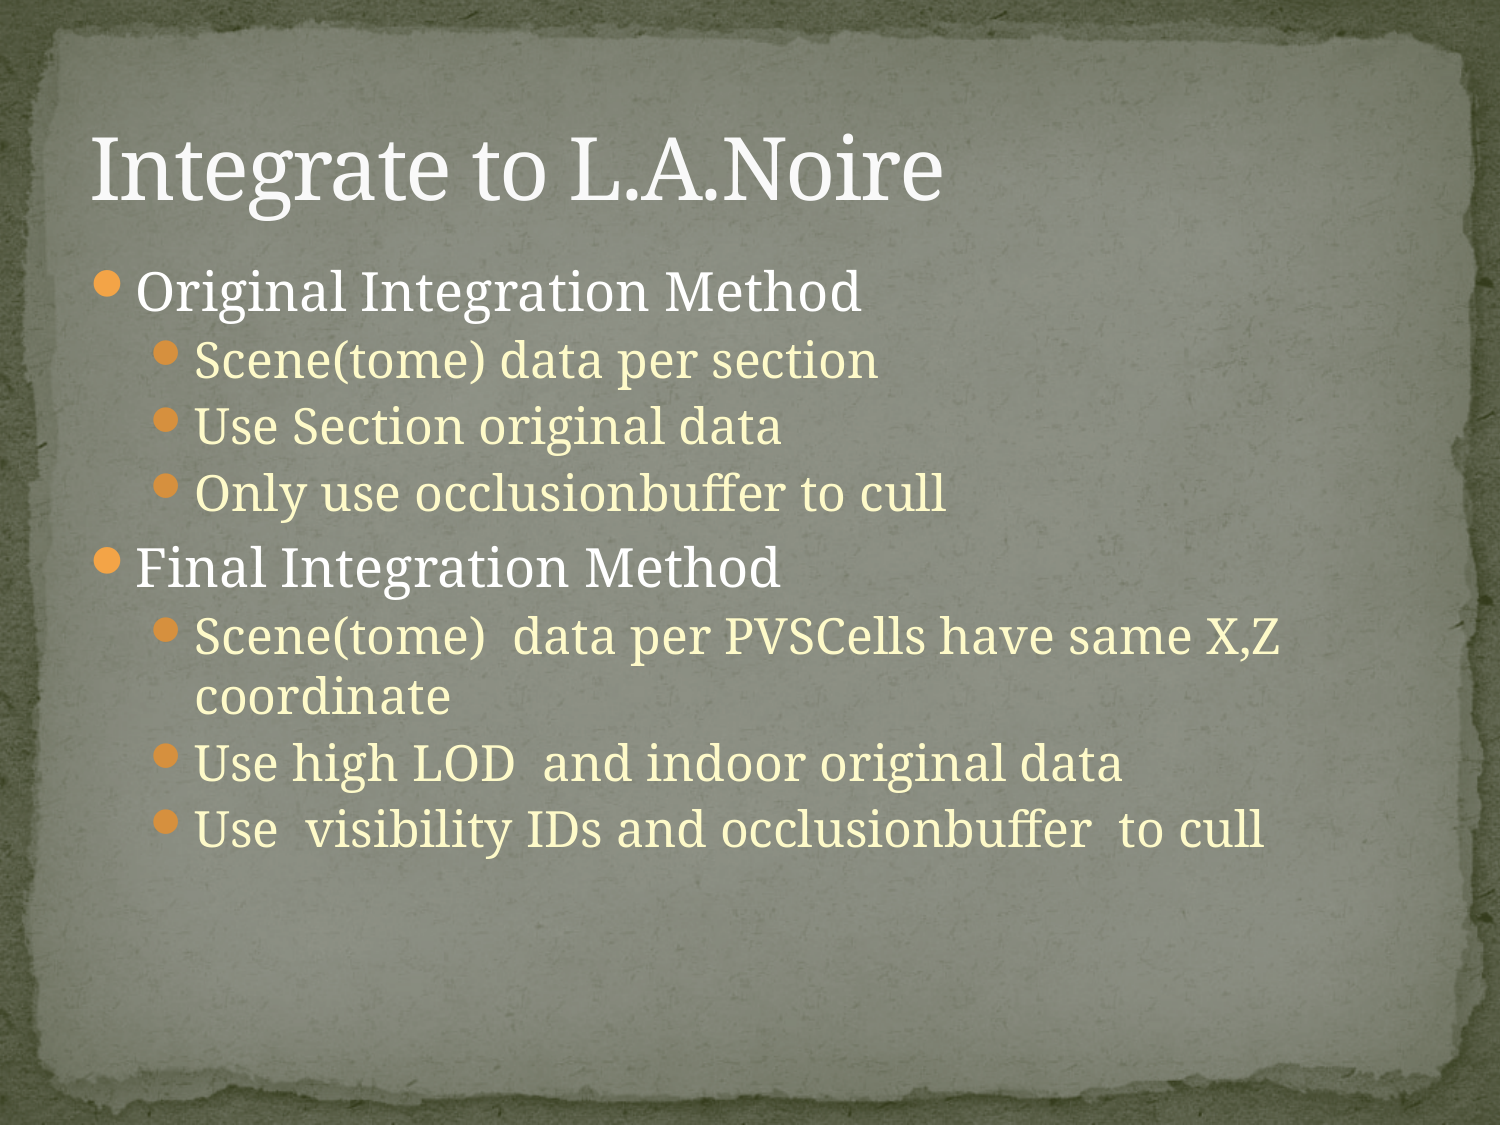

# Integrate to L.A.Noire
Original Integration Method
Scene(tome) data per section
Use Section original data
Only use occlusionbuffer to cull
Final Integration Method
Scene(tome)  data per PVSCells have same X,Z coordinate
Use high LOD  and indoor original data
Use  visibility IDs and occlusionbuffer  to cull